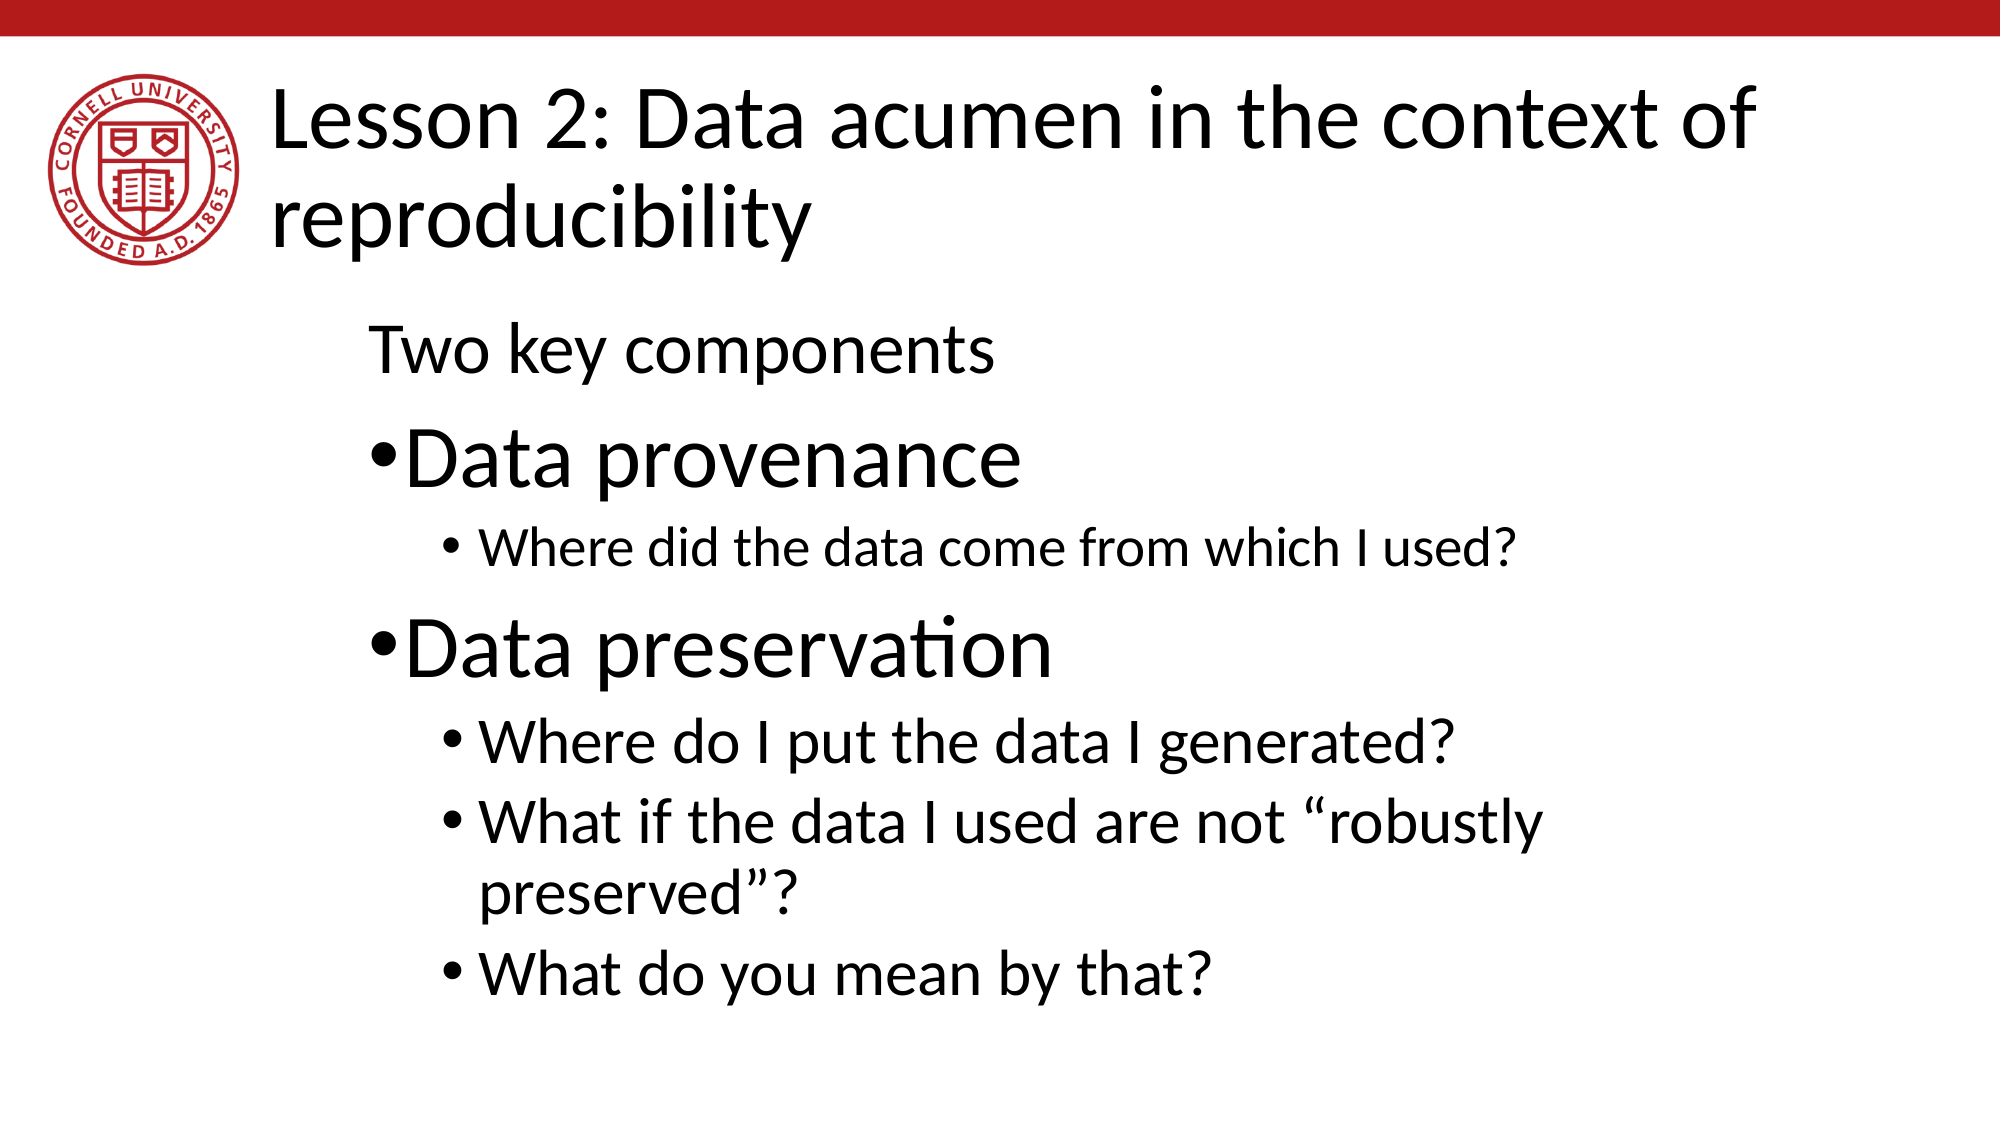

# Lesson 2: Data acumen in the context of reproducibility
Two key components
Data provenance
Where did the data come from which I used?
Data preservation
Where do I put the data I generated?
What if the data I used are not “robustly preserved”?
What do you mean by that?